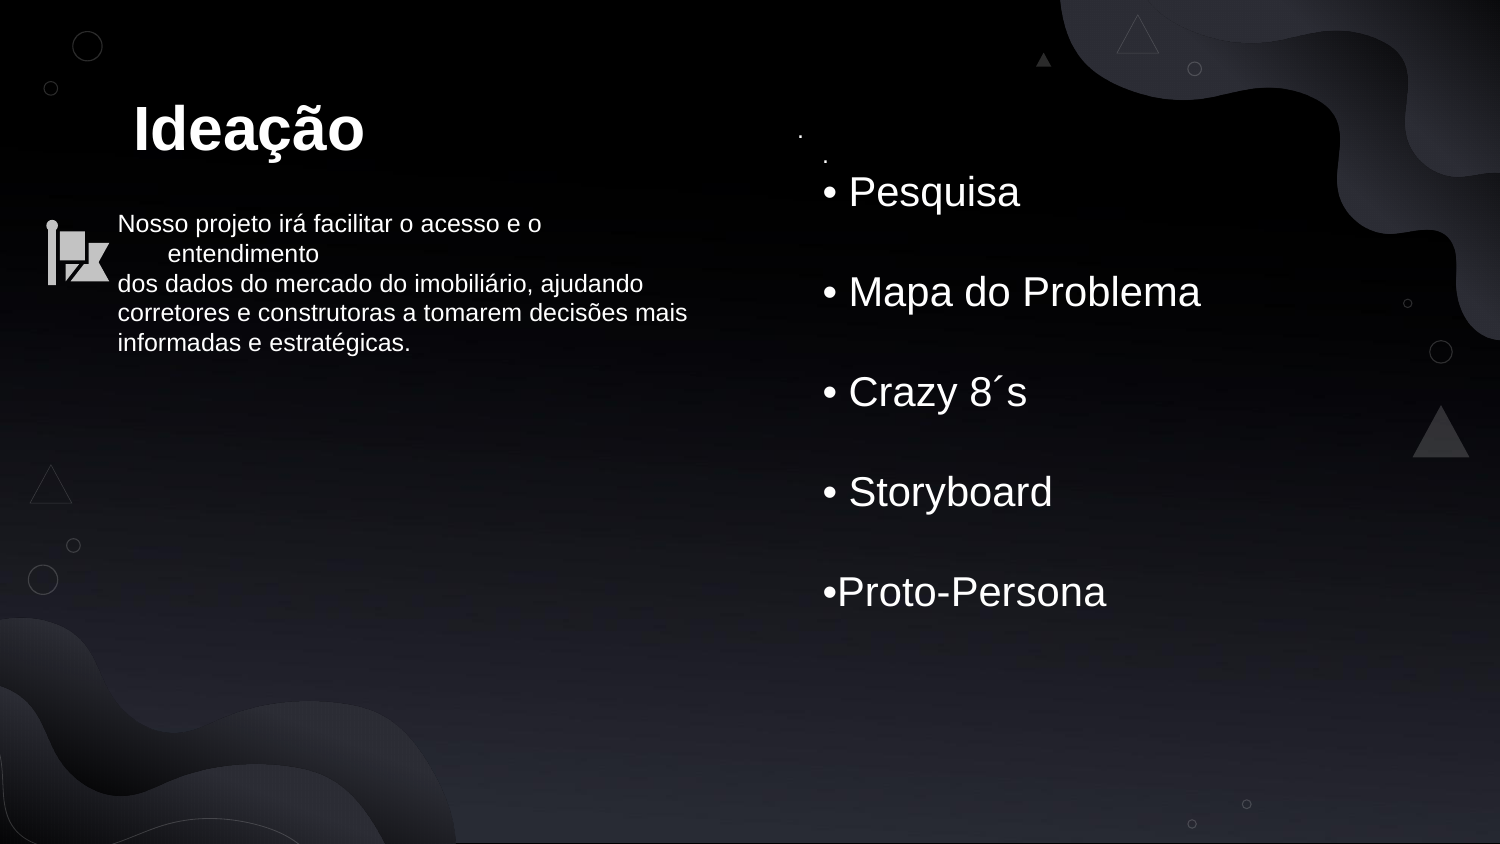

# Ideação
.
.
• Pesquisa

• Mapa do Problema

• Crazy 8´s

• Storyboard

•Proto-Persona

Nosso projeto irá facilitar o acesso e o entendimento
dos dados do mercado do imobiliário, ajudando
corretores e construtoras a tomarem decisões mais
informadas e estratégicas.